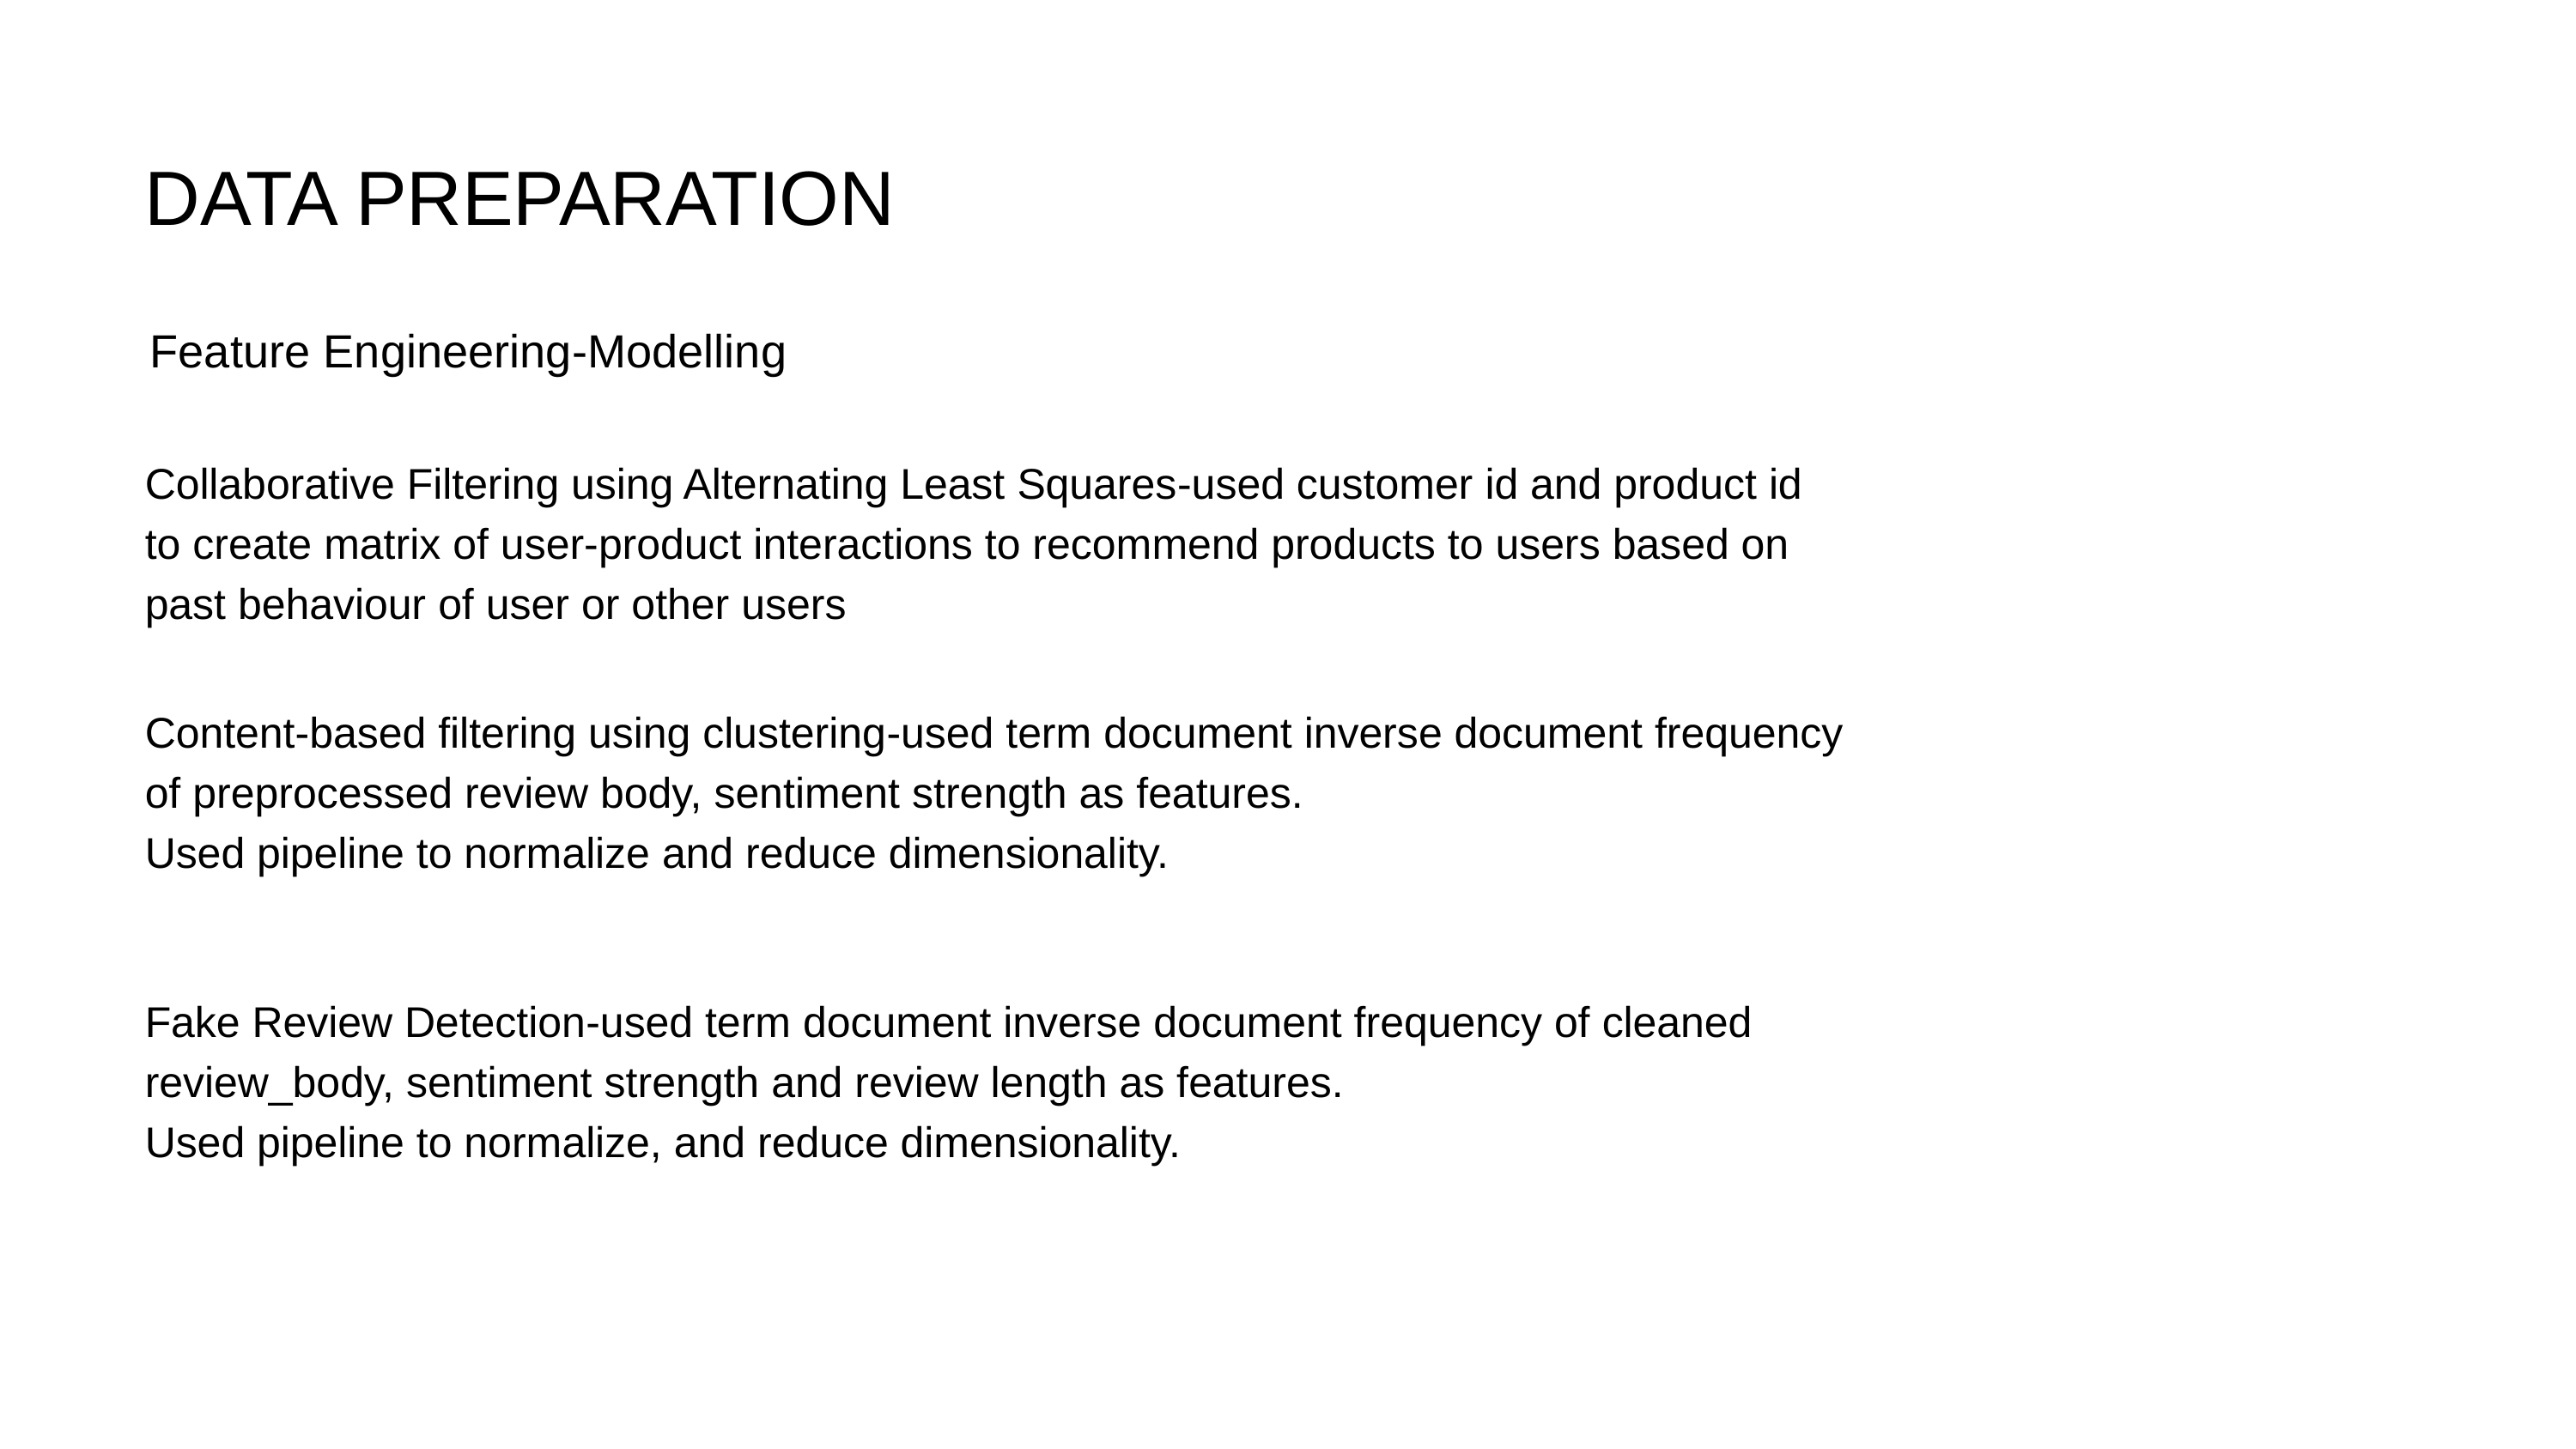

DATA PREPARATION
Feature Engineering-Modelling
Collaborative Filtering using Alternating Least Squares-used customer id and product id to create matrix of user-product interactions to recommend products to users based on past behaviour of user or other users
Content-based filtering using clustering-used term document inverse document frequency of preprocessed review body, sentiment strength as features.
Used pipeline to normalize and reduce dimensionality.
Fake Review Detection-used term document inverse document frequency of cleaned review_body, sentiment strength and review length as features.
Used pipeline to normalize, and reduce dimensionality.